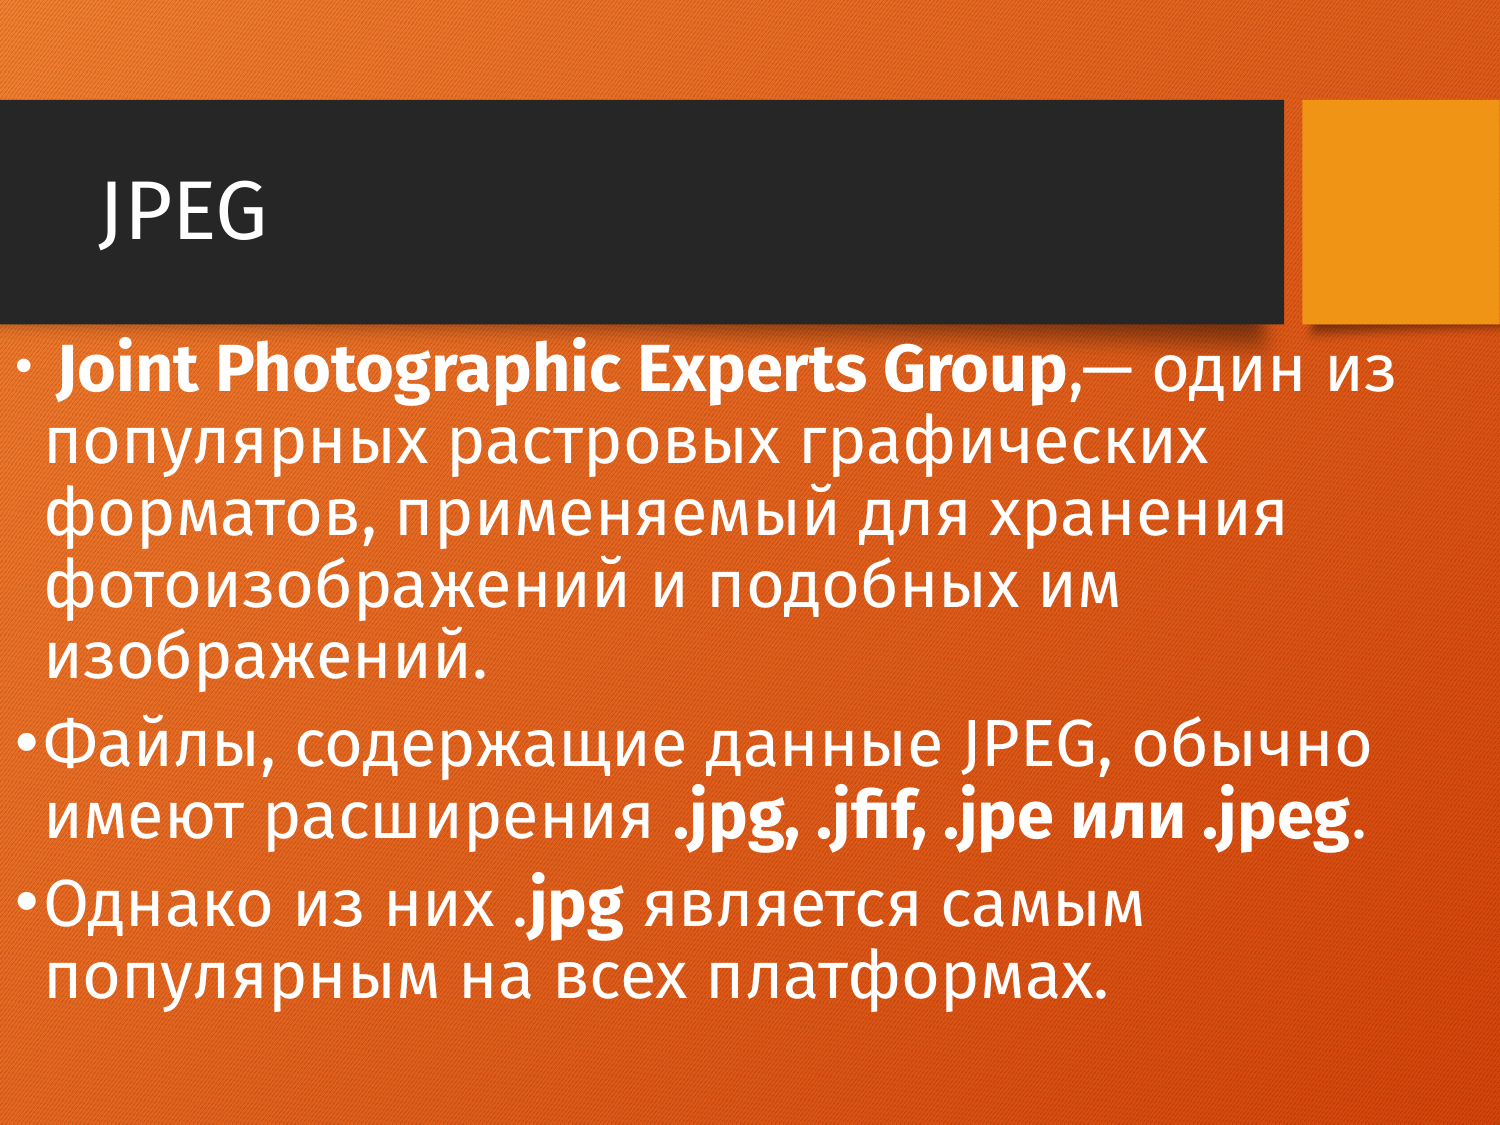

# JPEG
 Joint Photographic Experts Group,— один из популярных растровых графических форматов, применяемый для хранения фотоизображений и подобных им изображений.
Файлы, содержащие данные JPEG, обычно имеют расширения .jpg, .jfif, .jpe или .jpeg.
Однако из них .jpg является самым популярным на всех платформах.